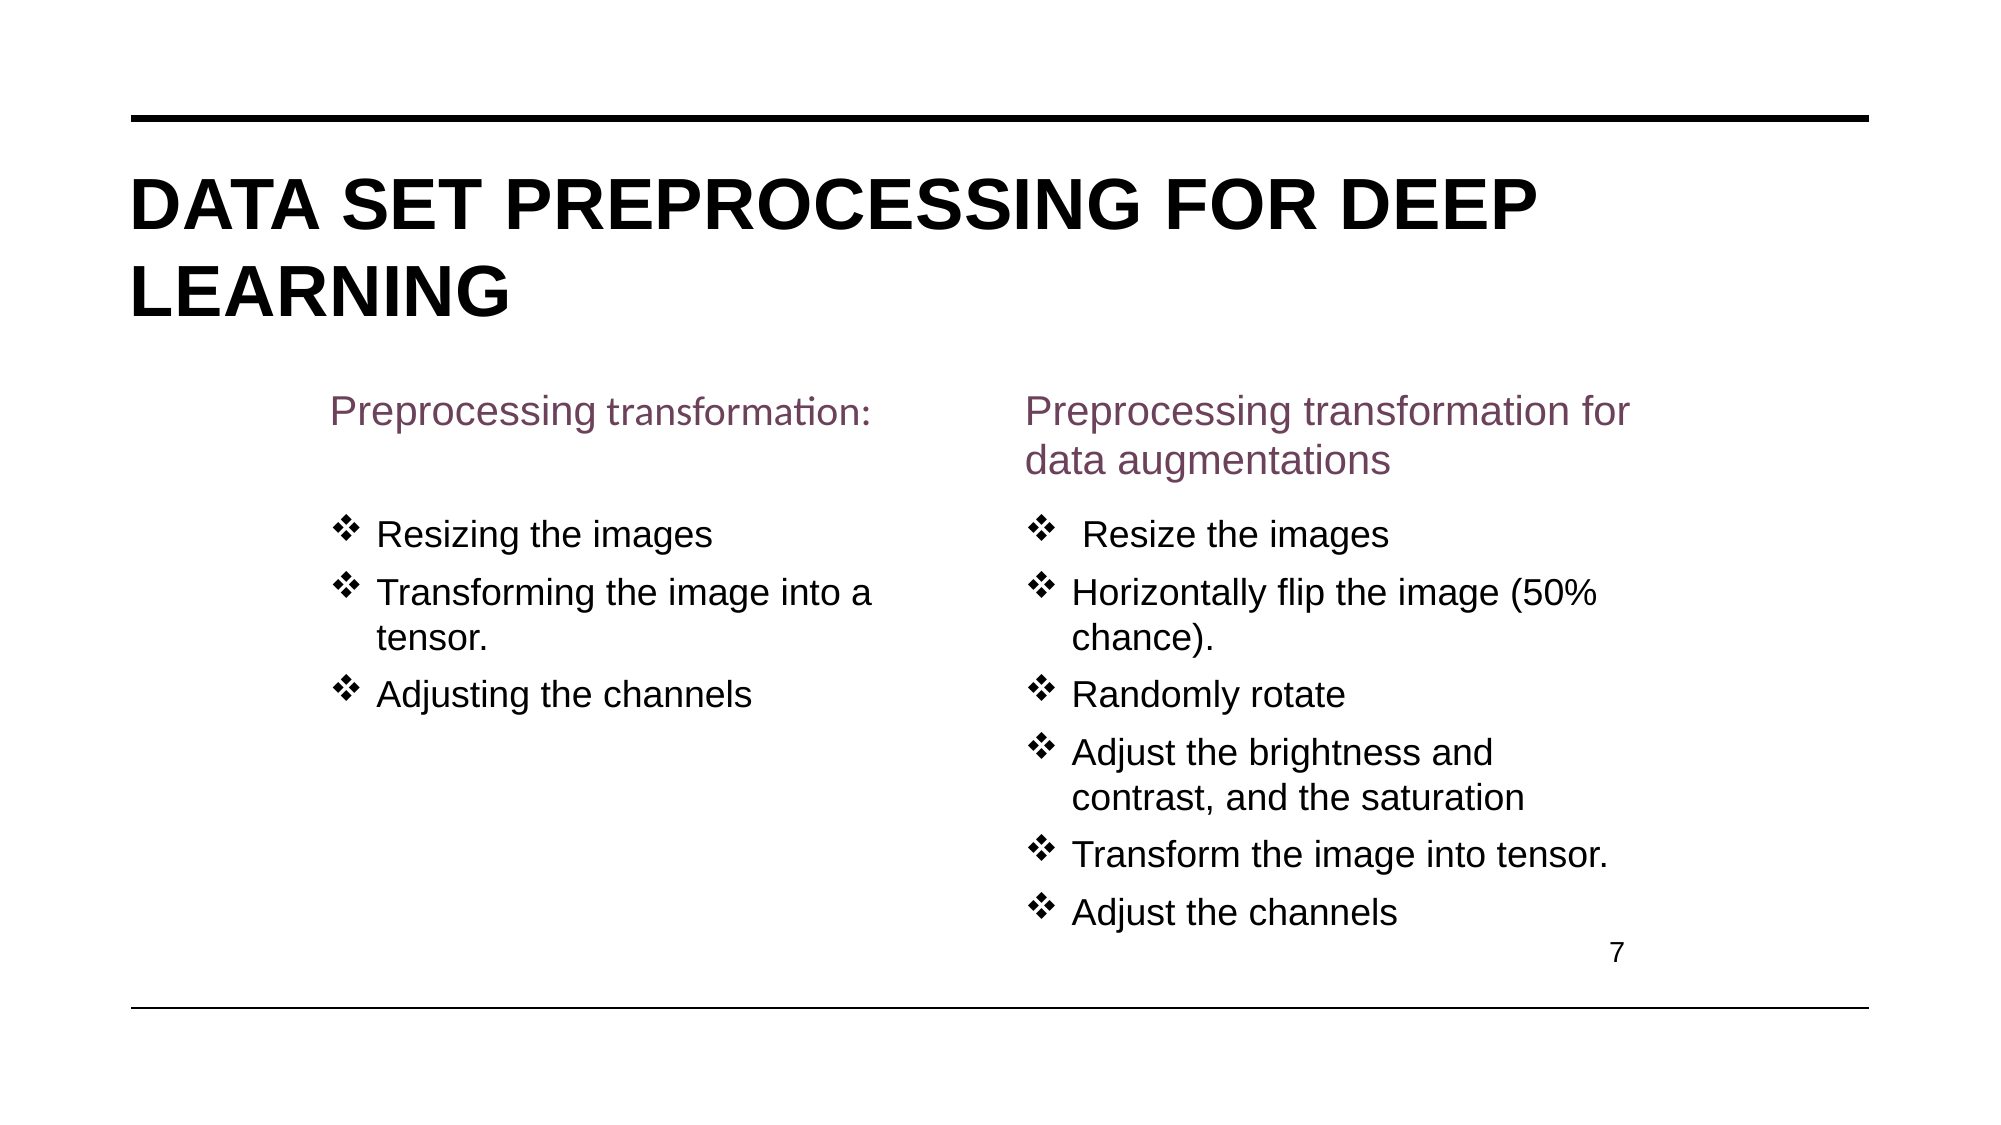

# Data Set Preprocessing for Deep Learning
Preprocessing transformation:
Preprocessing transformation for data augmentations

Resizing the images
Transforming the image into a tensor.
Adjusting the channels

 Resize the images
Horizontally flip the image (50% chance).
Randomly rotate
Adjust the brightness and contrast, and the saturation
Transform the image into tensor.
Adjust the channels
7